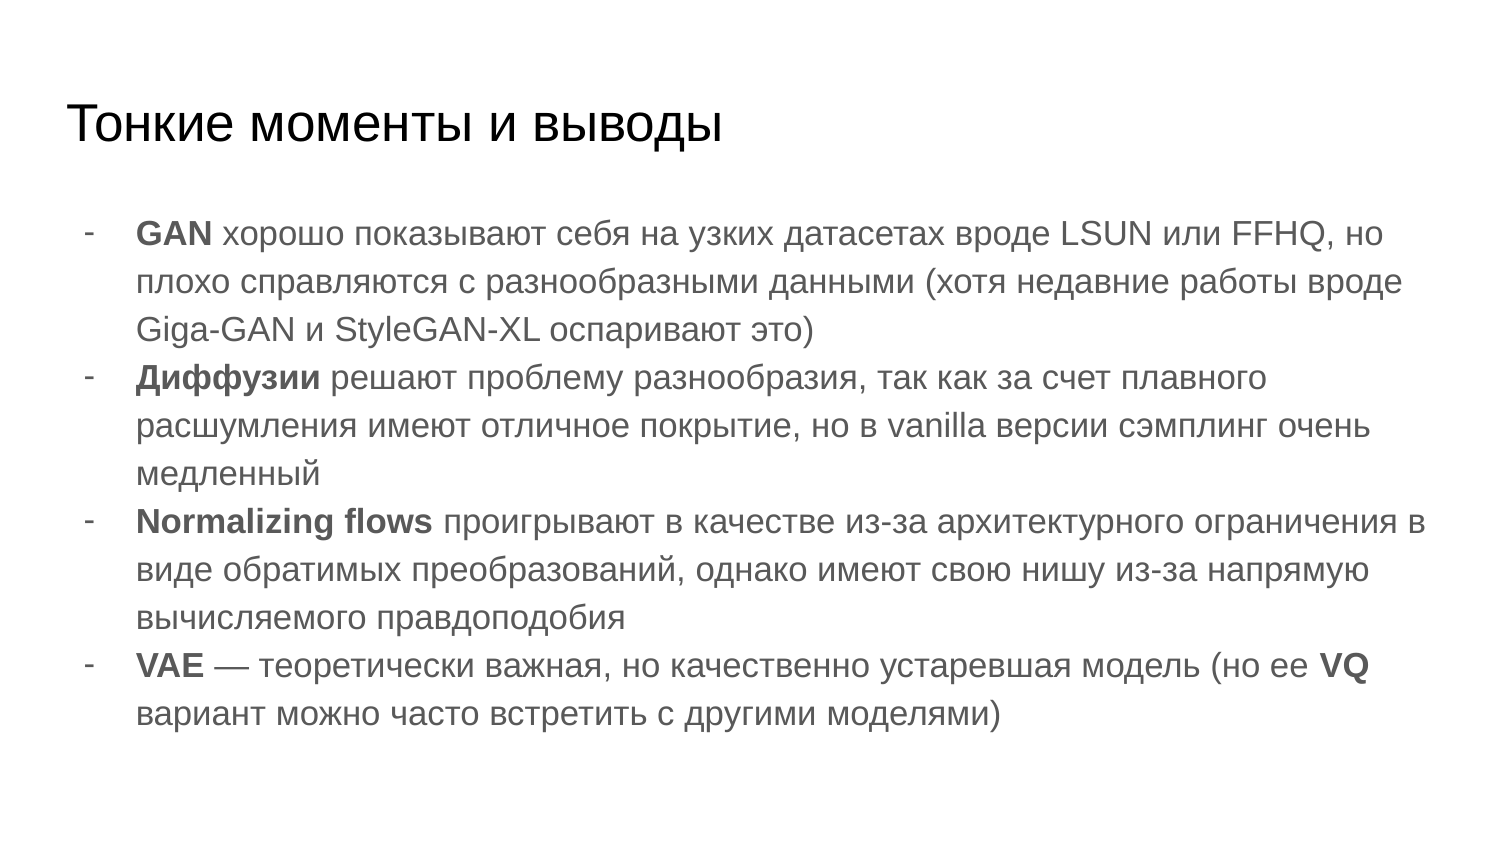

# Тонкие моменты и выводы
GAN хорошо показывают себя на узких датасетах вроде LSUN или FFHQ, но плохо справляются с разнообразными данными (хотя недавние работы вроде Giga-GAN и StyleGAN-XL оспаривают это)
Диффузии решают проблему разнообразия, так как за счет плавного расшумления имеют отличное покрытие, но в vanilla версии сэмплинг очень медленный
Normalizing flows проигрывают в качестве из-за архитектурного ограничения в виде обратимых преобразований, однако имеют свою нишу из-за напрямую вычисляемого правдоподобия
VAE — теоретически важная, но качественно устаревшая модель (но ее VQ вариант можно часто встретить с другими моделями)